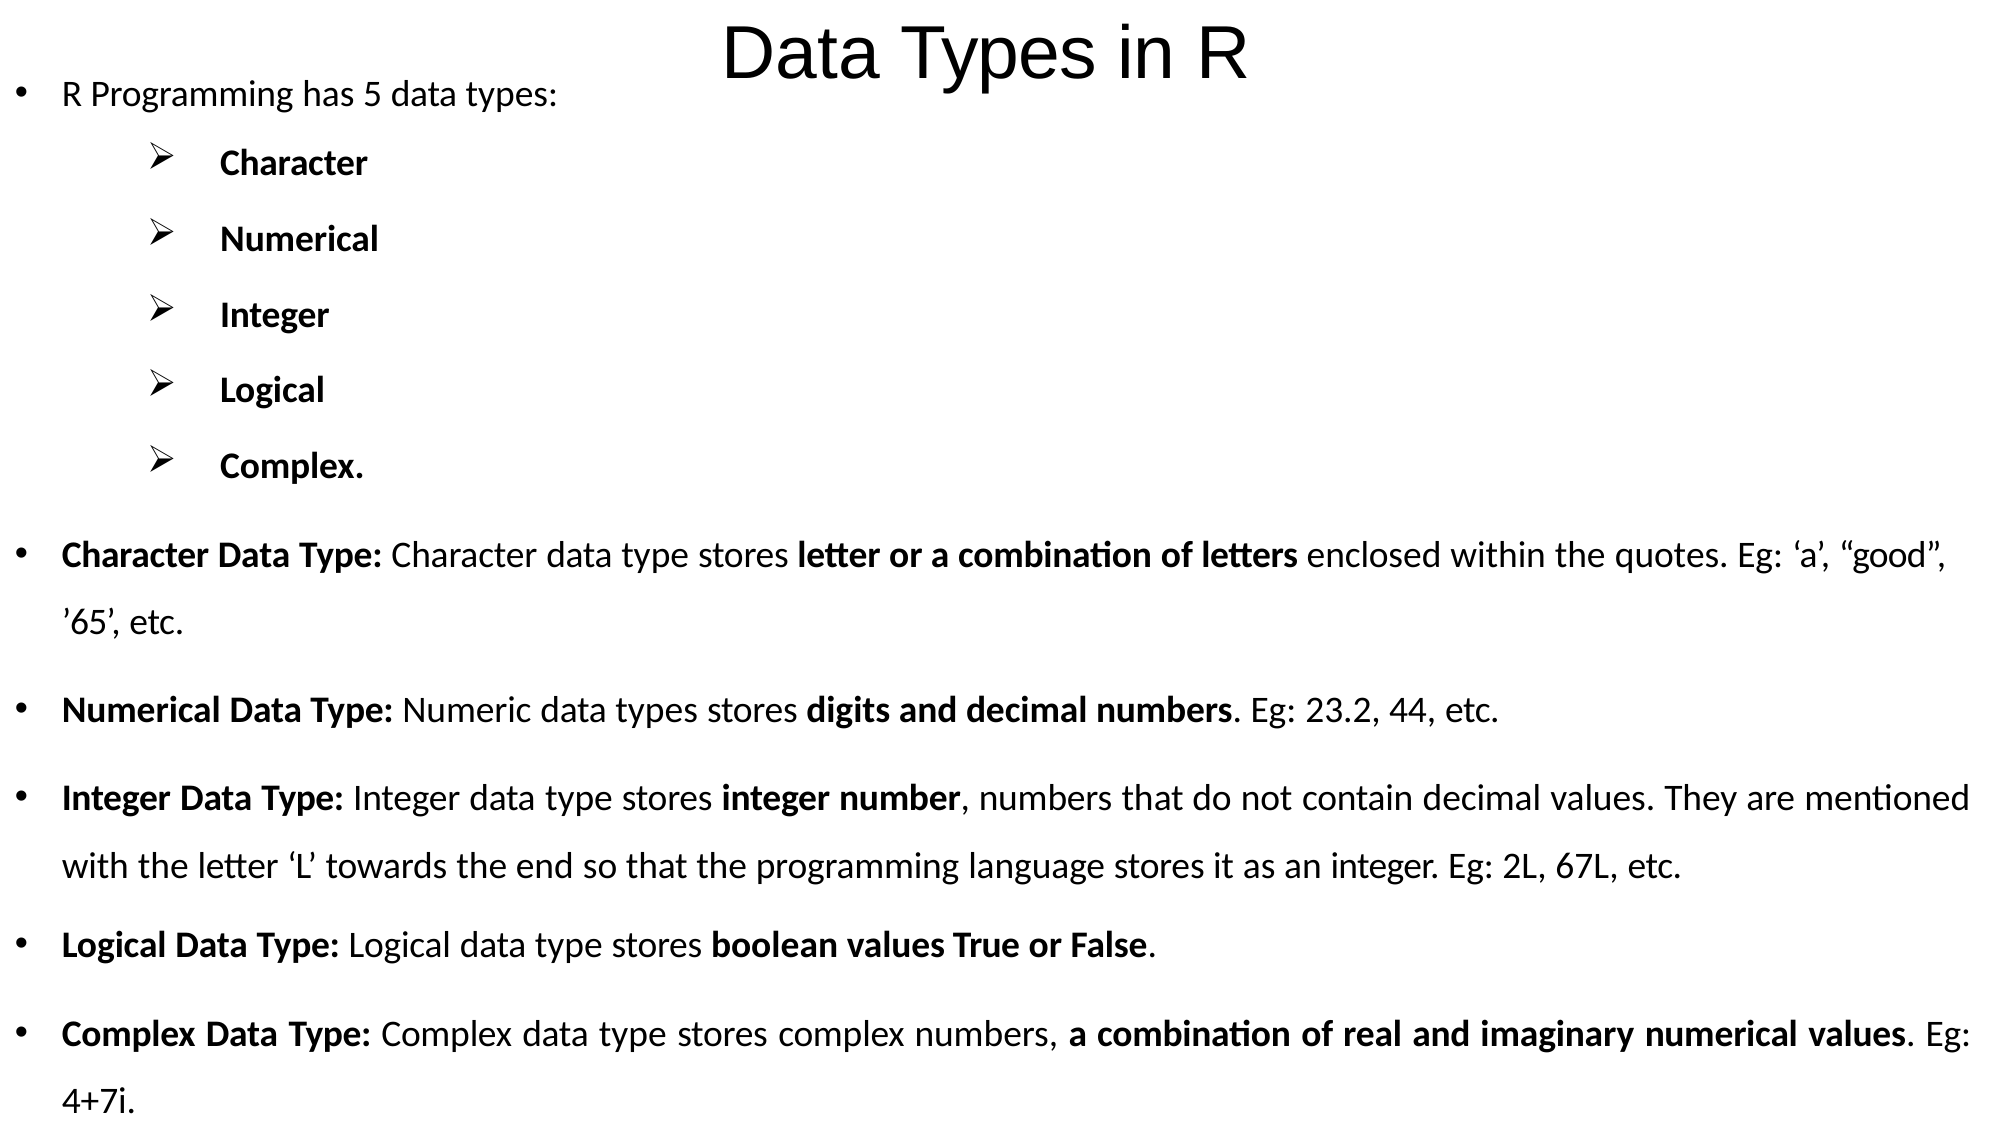

# Data Types in R
R Programming has 5 data types:
Character
Numerical
Integer
Logical
Complex.
Character Data Type: Character data type stores letter or a combination of letters enclosed within the quotes. Eg: ‘a’, “good”,  ’65’, etc.

Numerical Data Type: Numeric data types stores digits and decimal numbers. Eg: 23.2, 44, etc.
Integer Data Type: Integer data type stores integer number, numbers that do not contain decimal values. They are mentioned  with the letter ‘L’ towards the end so that the programming language stores it as an integer. Eg: 2L, 67L, etc.

Logical Data Type: Logical data type stores boolean values True or False.
Complex Data Type: Complex data type stores complex numbers, a combination of real and imaginary numerical values. Eg:  4+7i.